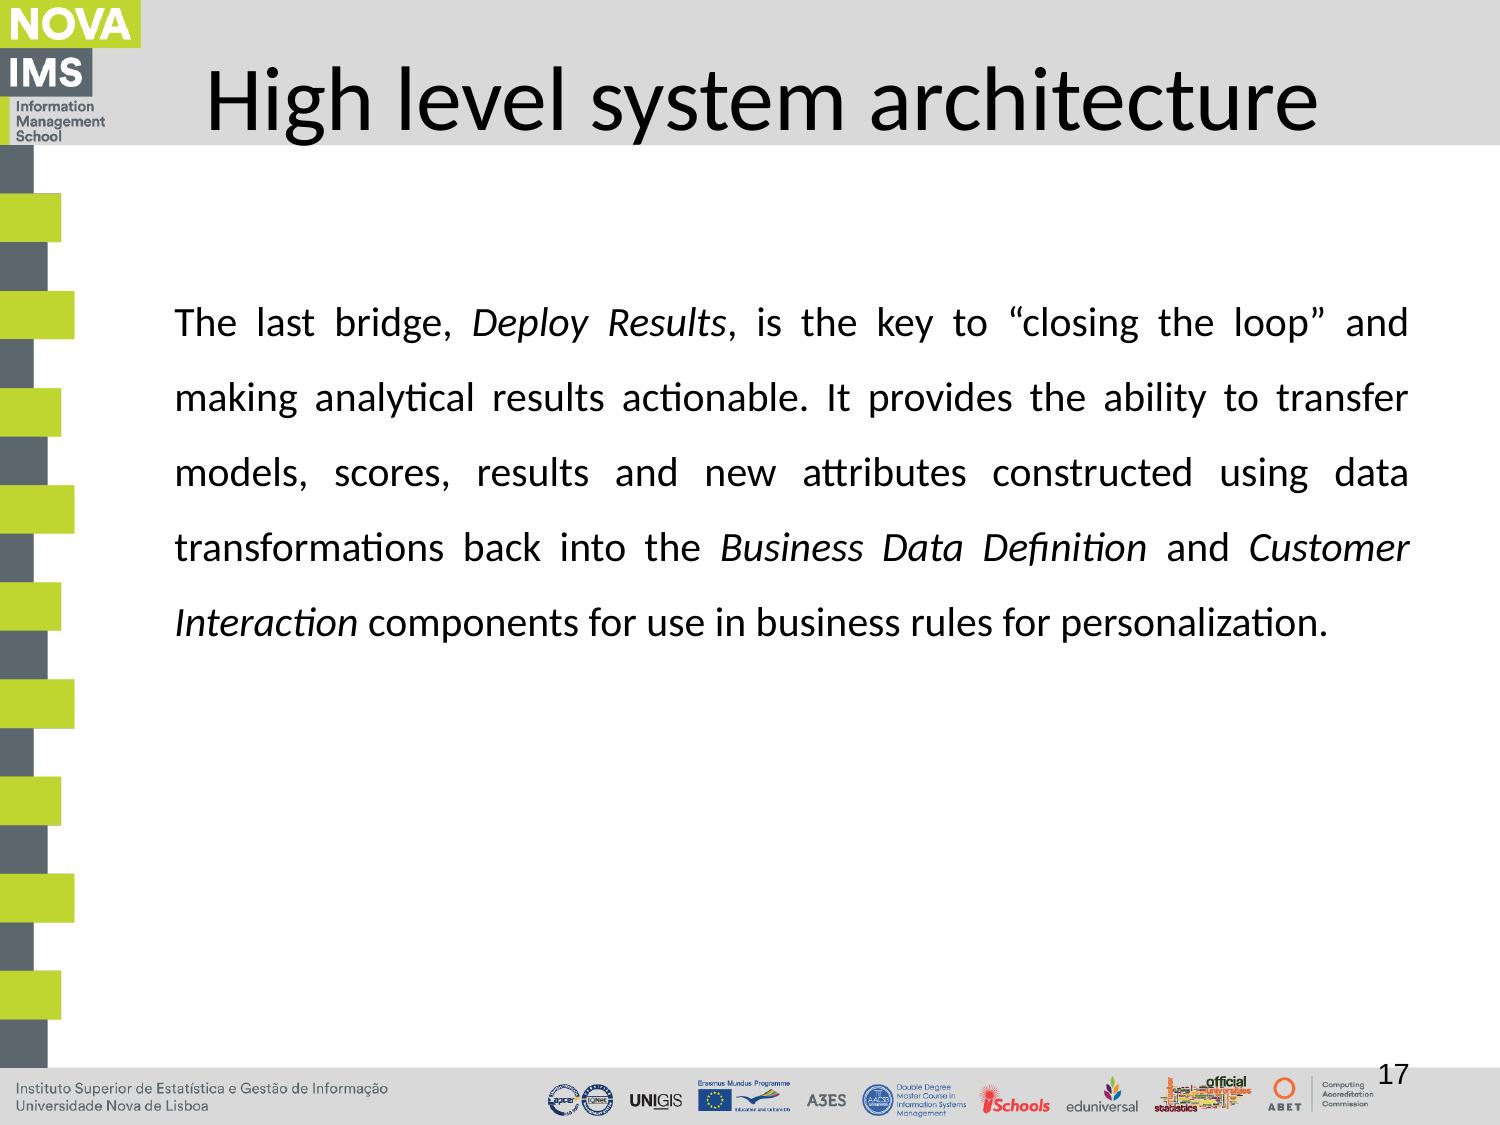

# High level system architecture
The last bridge, Deploy Results, is the key to “closing the loop” and making analytical results actionable. It provides the ability to transfer models, scores, results and new attributes constructed using data transformations back into the Business Data Definition and Customer Interaction components for use in business rules for personalization.

17